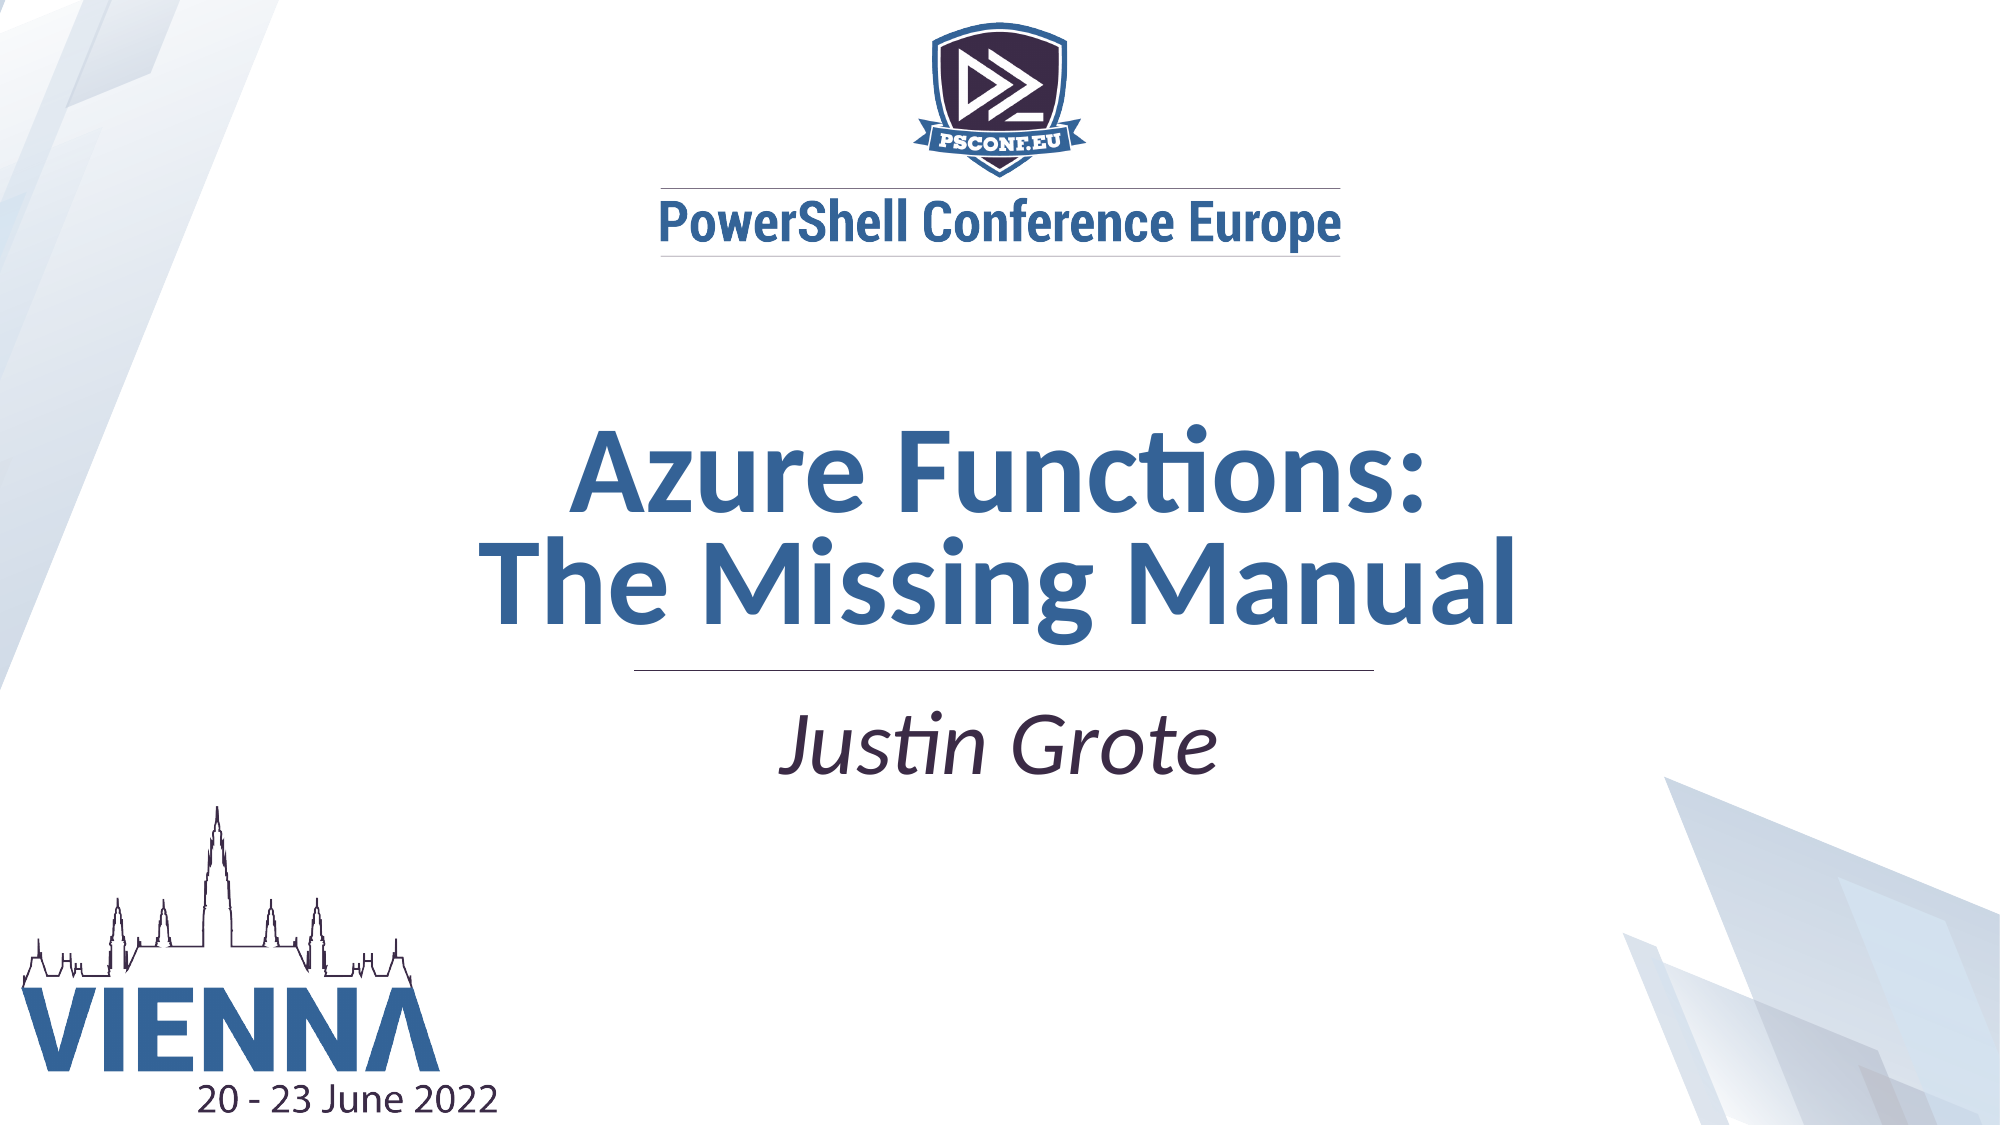

Azure Functions:
The Missing Manual
Justin Grote